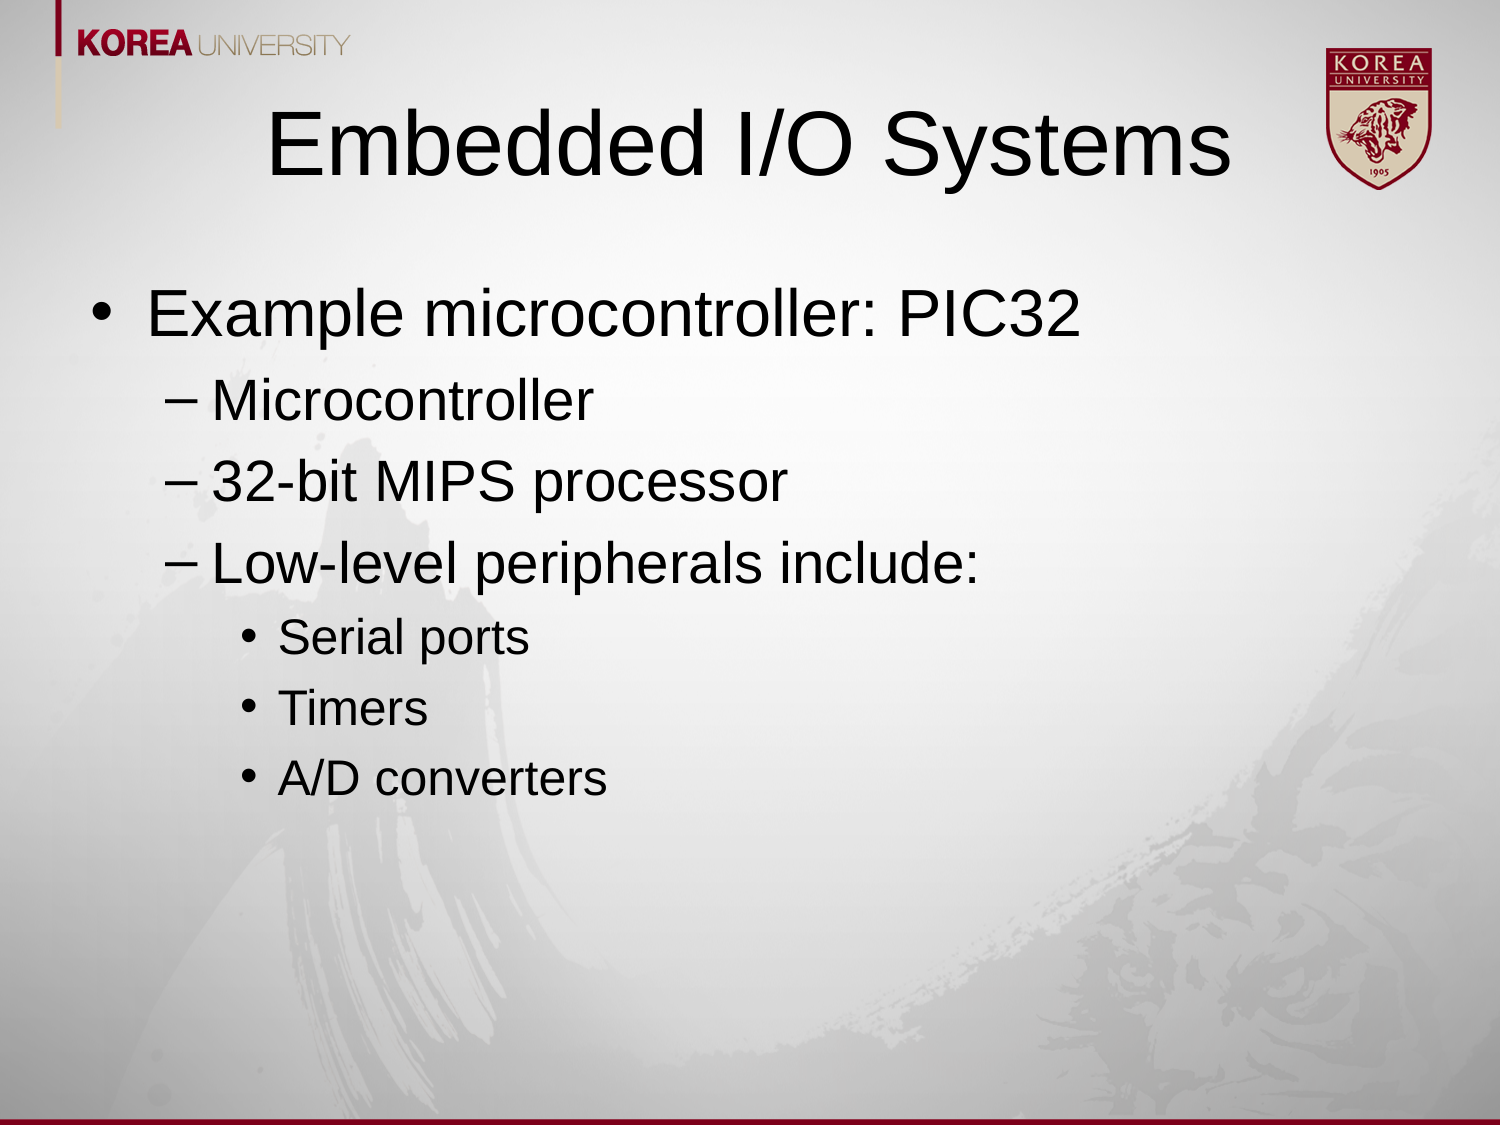

# Embedded I/O Systems
Example microcontroller: PIC32
Microcontroller
32-bit MIPS processor
Low-level peripherals include:
Serial ports
Timers
A/D converters